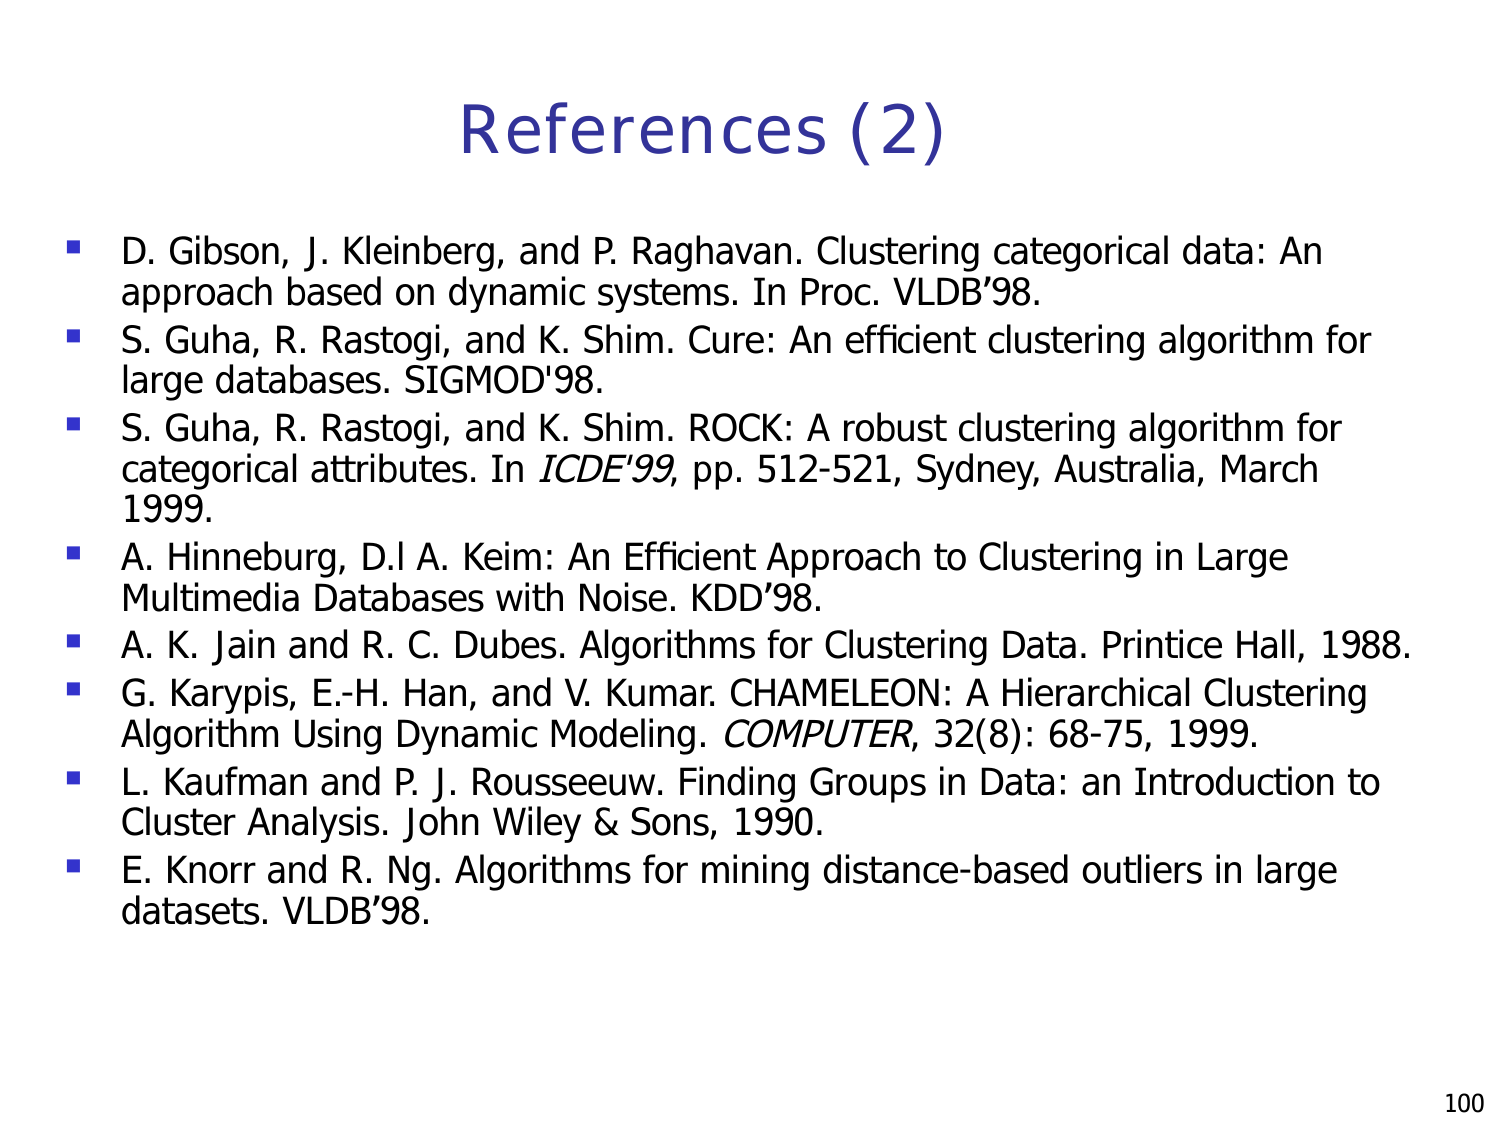

# References (2)
D. Gibson, J. Kleinberg, and P. Raghavan. Clustering categorical data: An approach based on dynamic systems. In Proc. VLDB’98.
S. Guha, R. Rastogi, and K. Shim. Cure: An efficient clustering algorithm for large databases. SIGMOD'98.
S. Guha, R. Rastogi, and K. Shim. ROCK: A robust clustering algorithm for categorical attributes. In ICDE'99, pp. 512-521, Sydney, Australia, March 1999.
A. Hinneburg, D.l A. Keim: An Efficient Approach to Clustering in Large Multimedia Databases with Noise. KDD’98.
A. K. Jain and R. C. Dubes. Algorithms for Clustering Data. Printice Hall, 1988.
G. Karypis, E.-H. Han, and V. Kumar. CHAMELEON: A Hierarchical Clustering Algorithm Using Dynamic Modeling. COMPUTER, 32(8): 68-75, 1999.
L. Kaufman and P. J. Rousseeuw. Finding Groups in Data: an Introduction to Cluster Analysis. John Wiley & Sons, 1990.
E. Knorr and R. Ng. Algorithms for mining distance-based outliers in large datasets. VLDB’98.
100